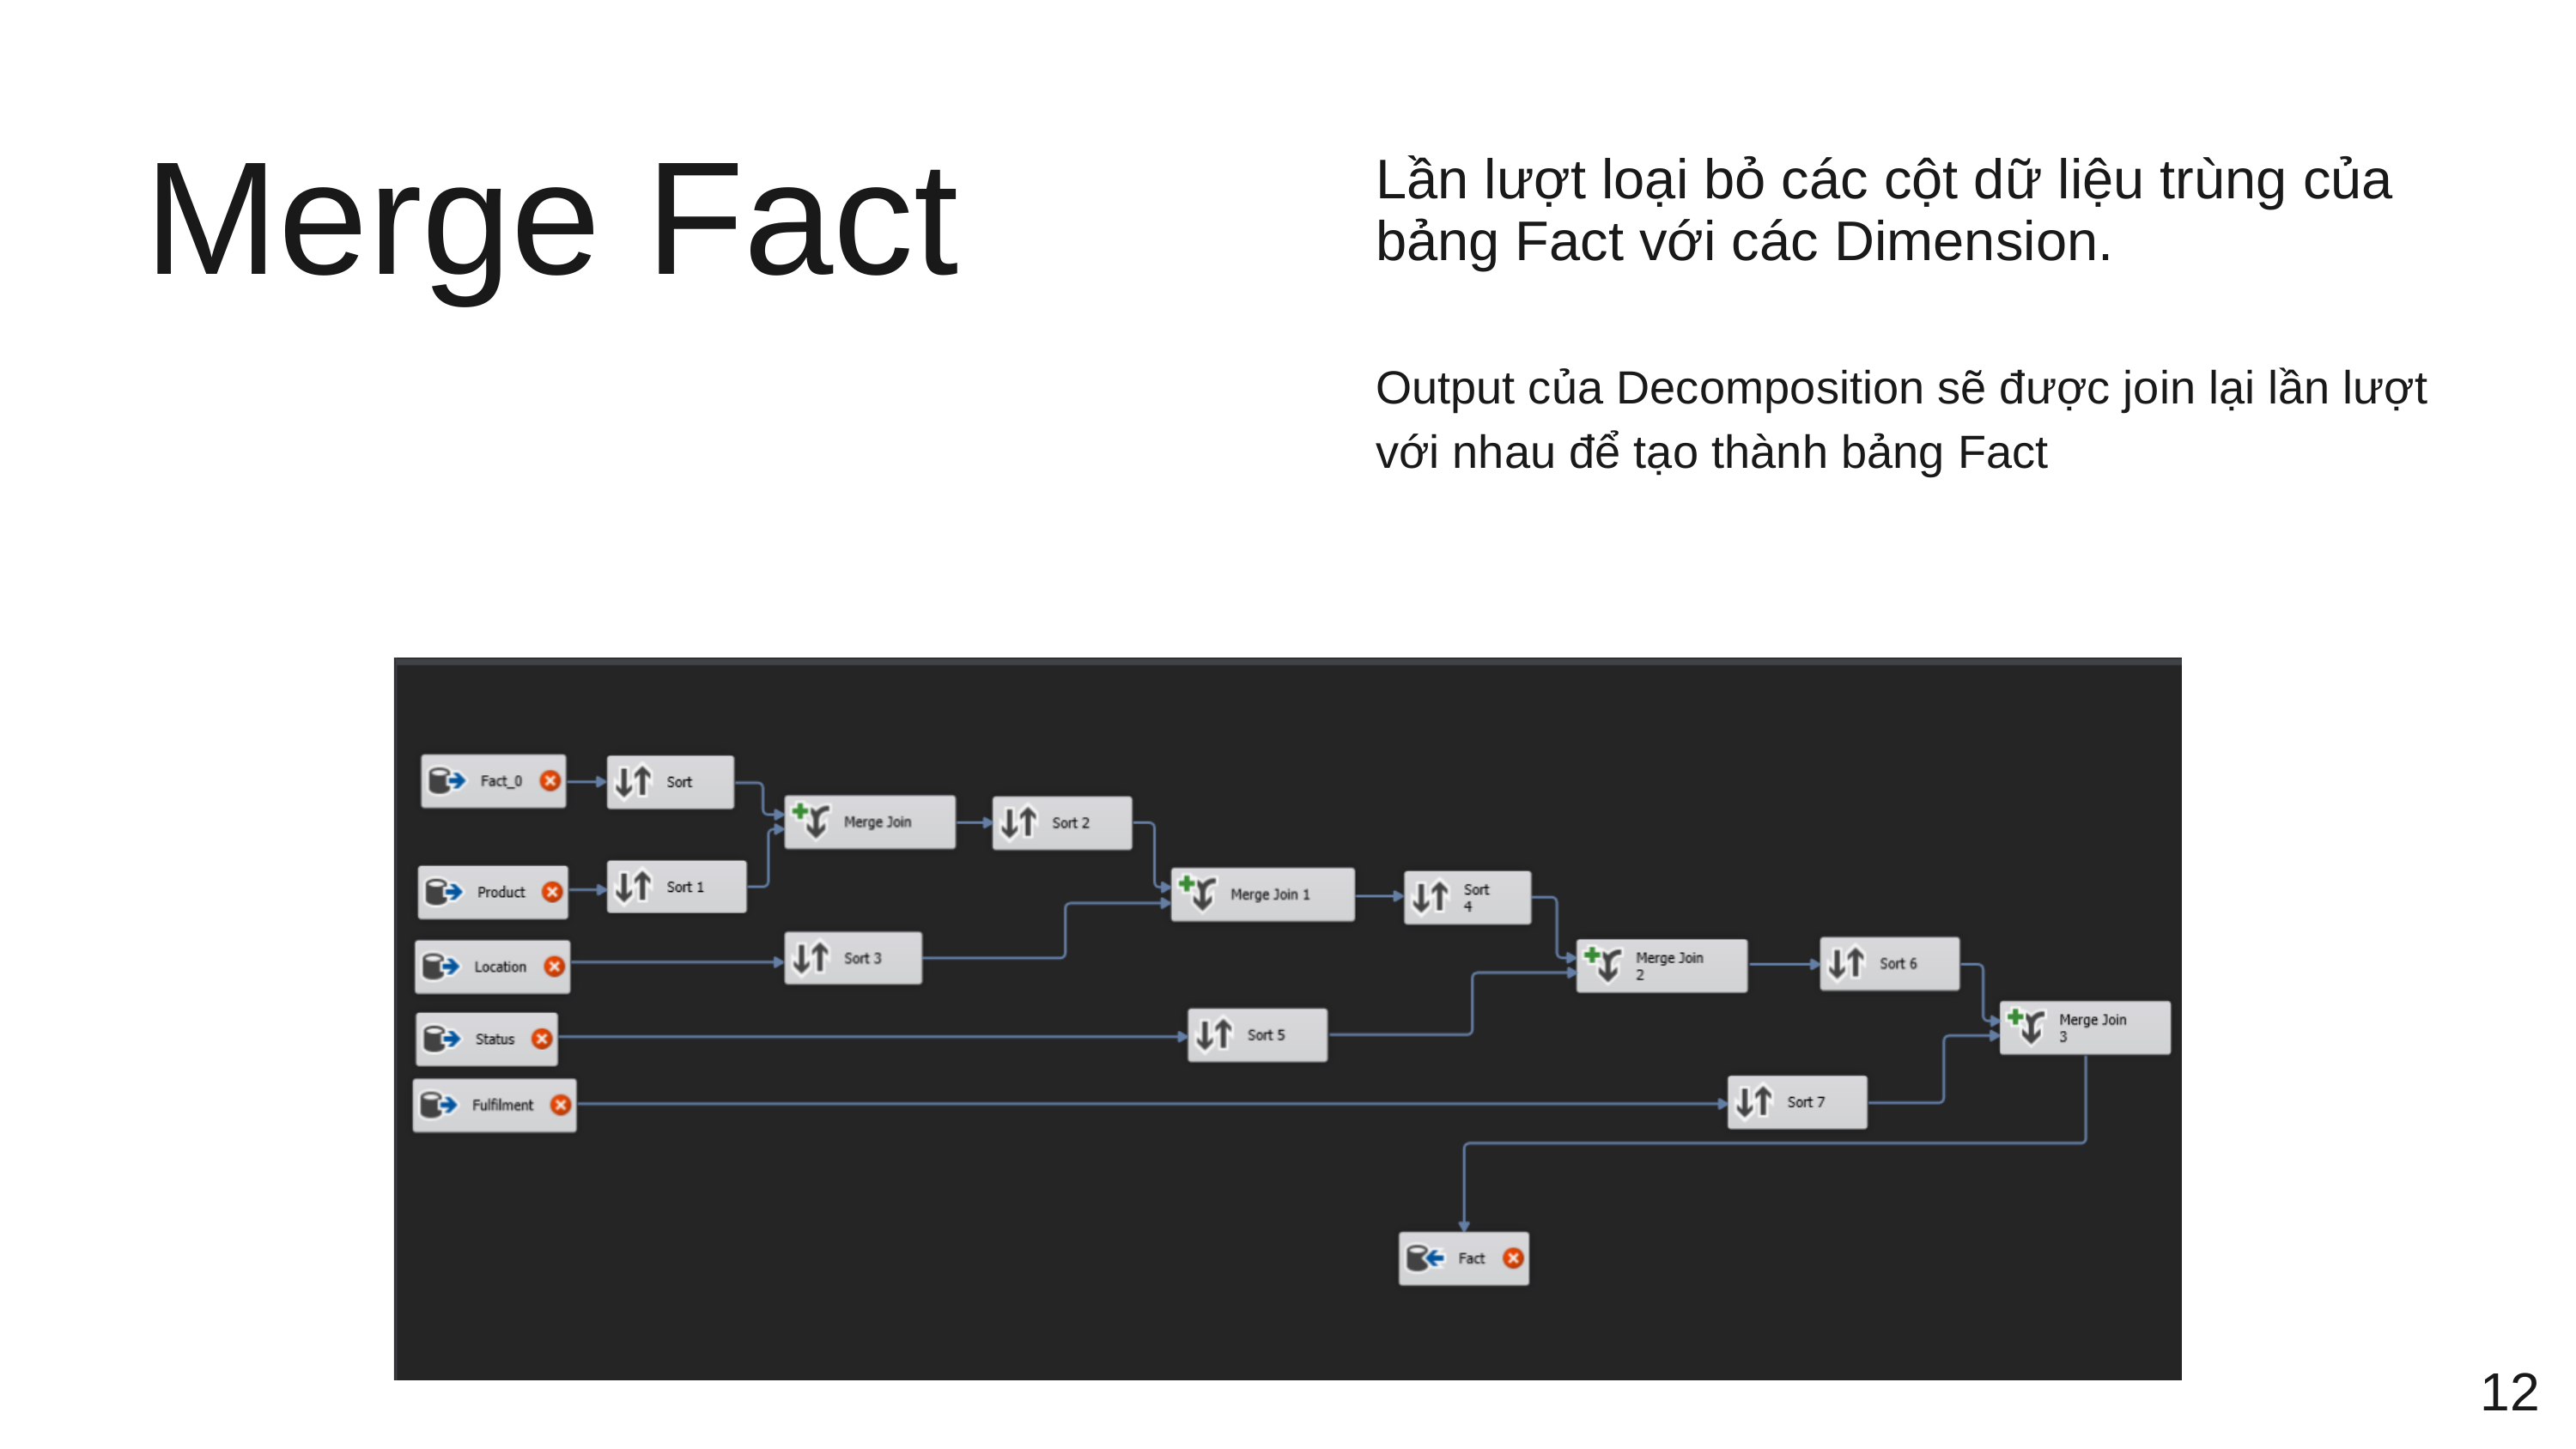

Merge Fact
Lần lượt loại bỏ các cột dữ liệu trùng của bảng Fact với các Dimension.
Output của Decomposition sẽ được join lại lần lượt với nhau để tạo thành bảng Fact

12